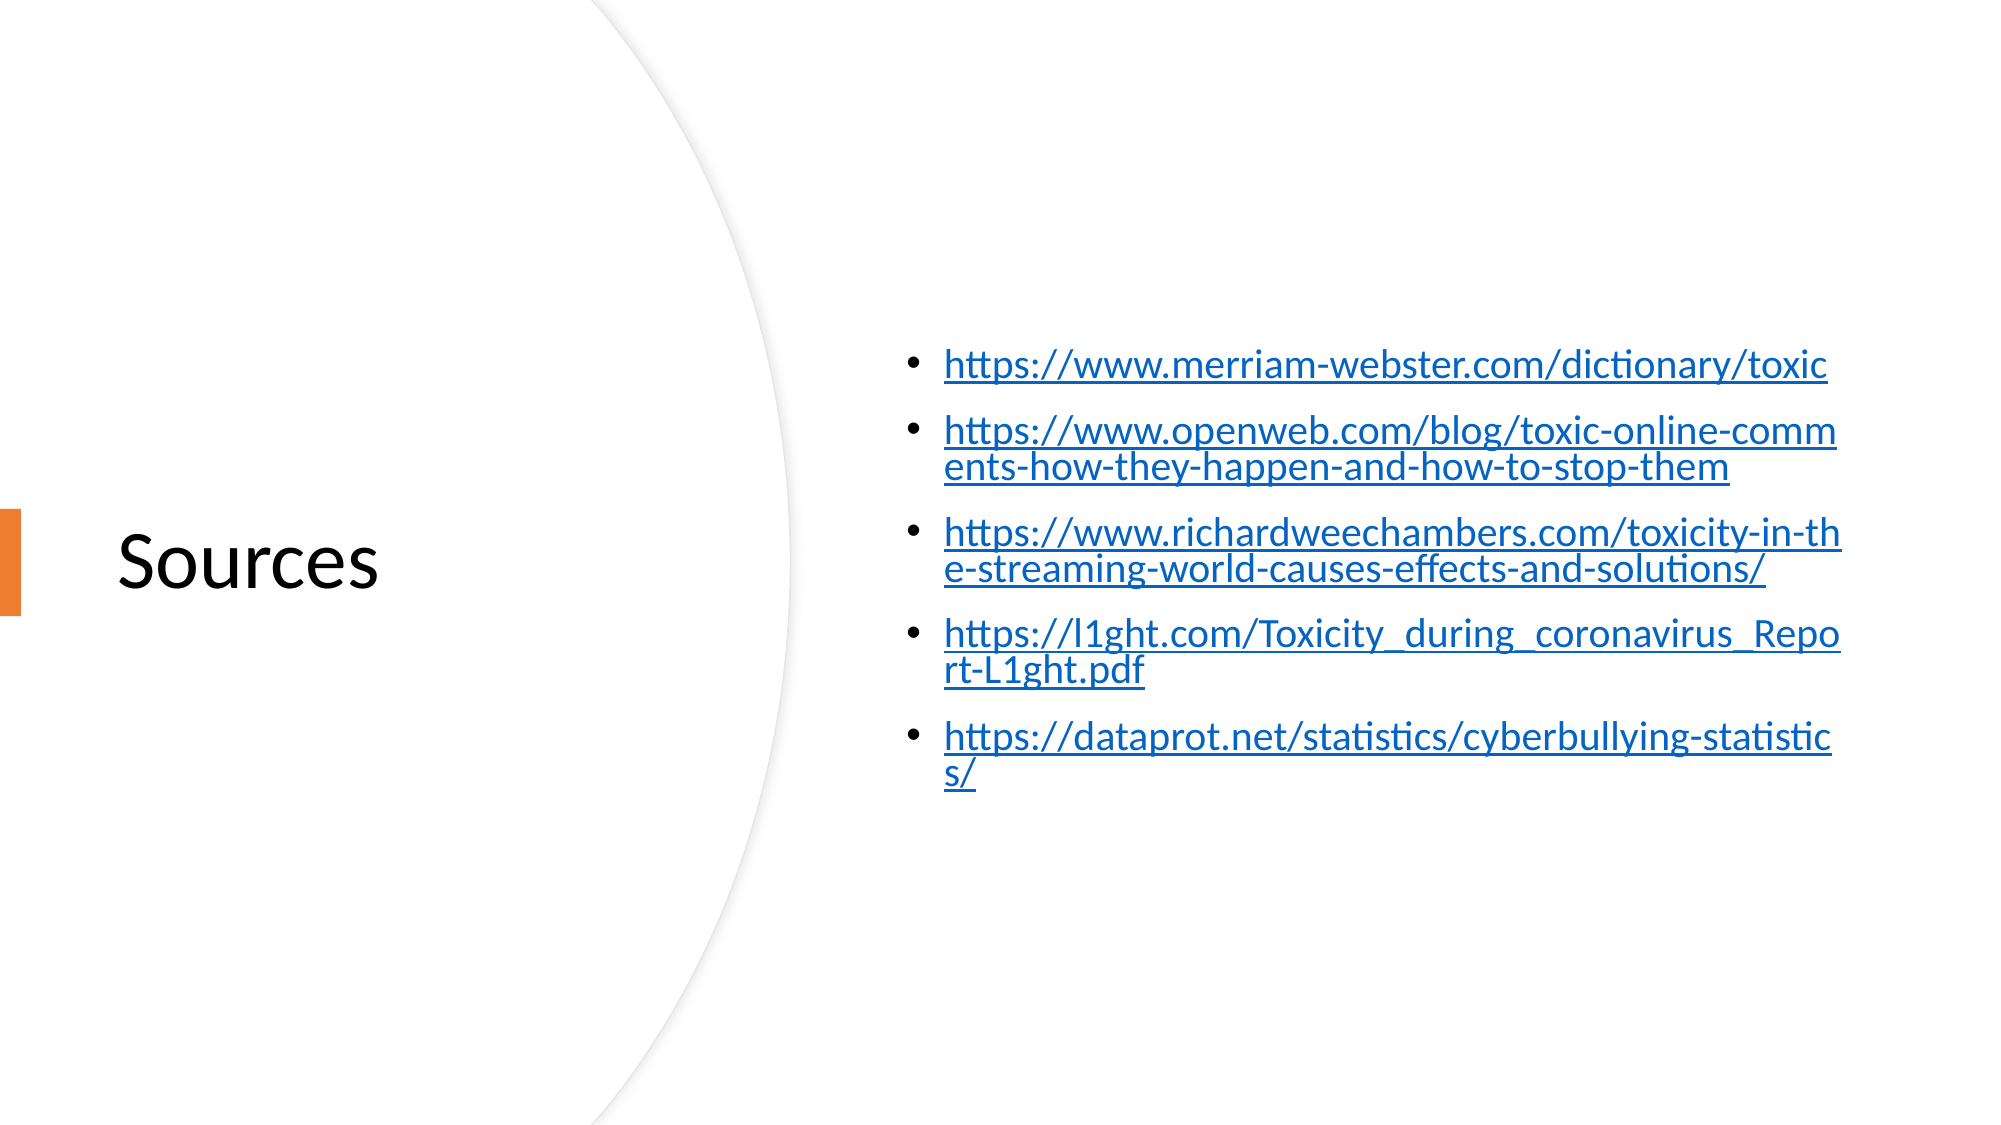

https://www.merriam-webster.com/dictionary/toxic
https://www.openweb.com/blog/toxic-online-comments-how-they-happen-and-how-to-stop-them
https://www.richardweechambers.com/toxicity-in-the-streaming-world-causes-effects-and-solutions/
https://l1ght.com/Toxicity_during_coronavirus_Report-L1ght.pdf
https://dataprot.net/statistics/cyberbullying-statistics/

# Sources